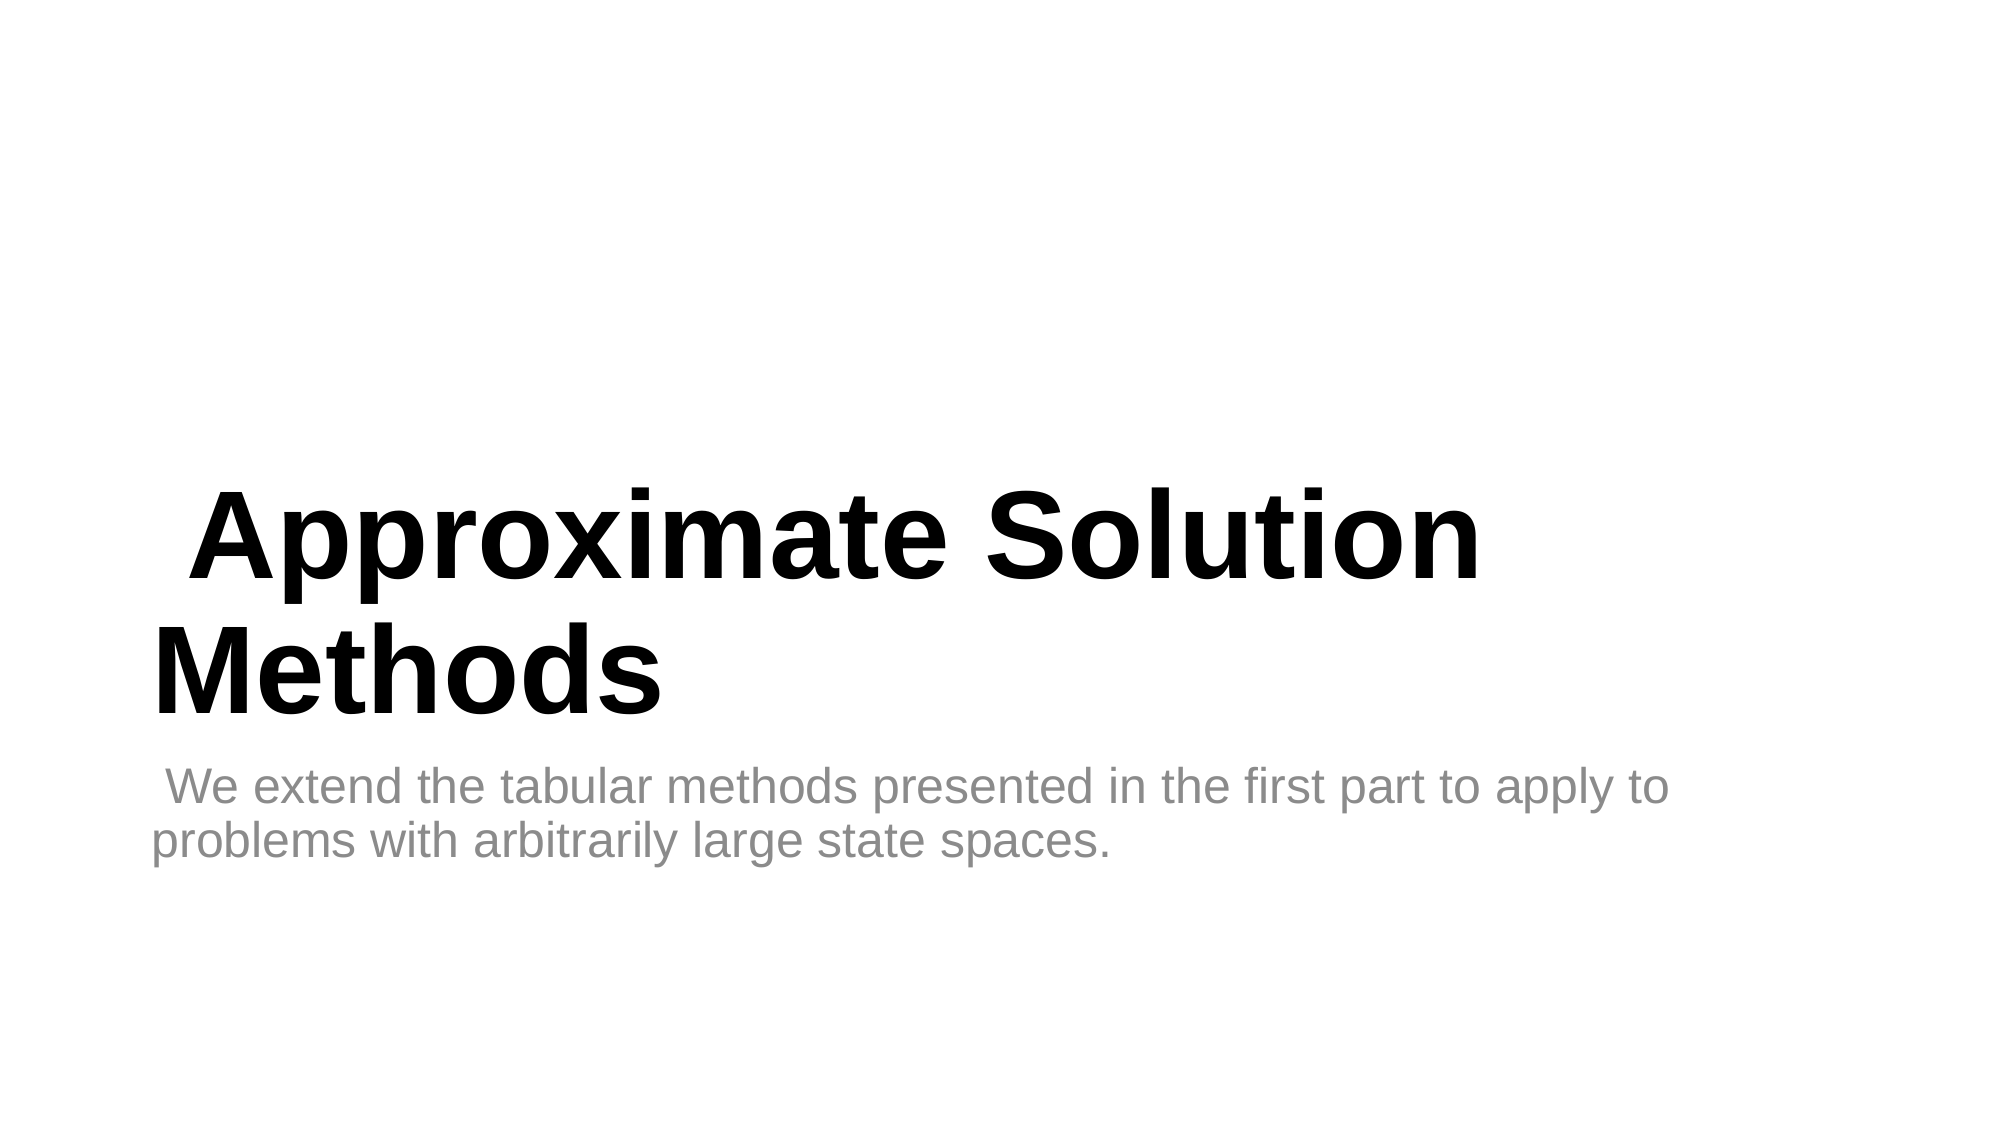

# Approximate Solution Methods
 We extend the tabular methods presented in the first part to apply to problems with arbitrarily large state spaces.